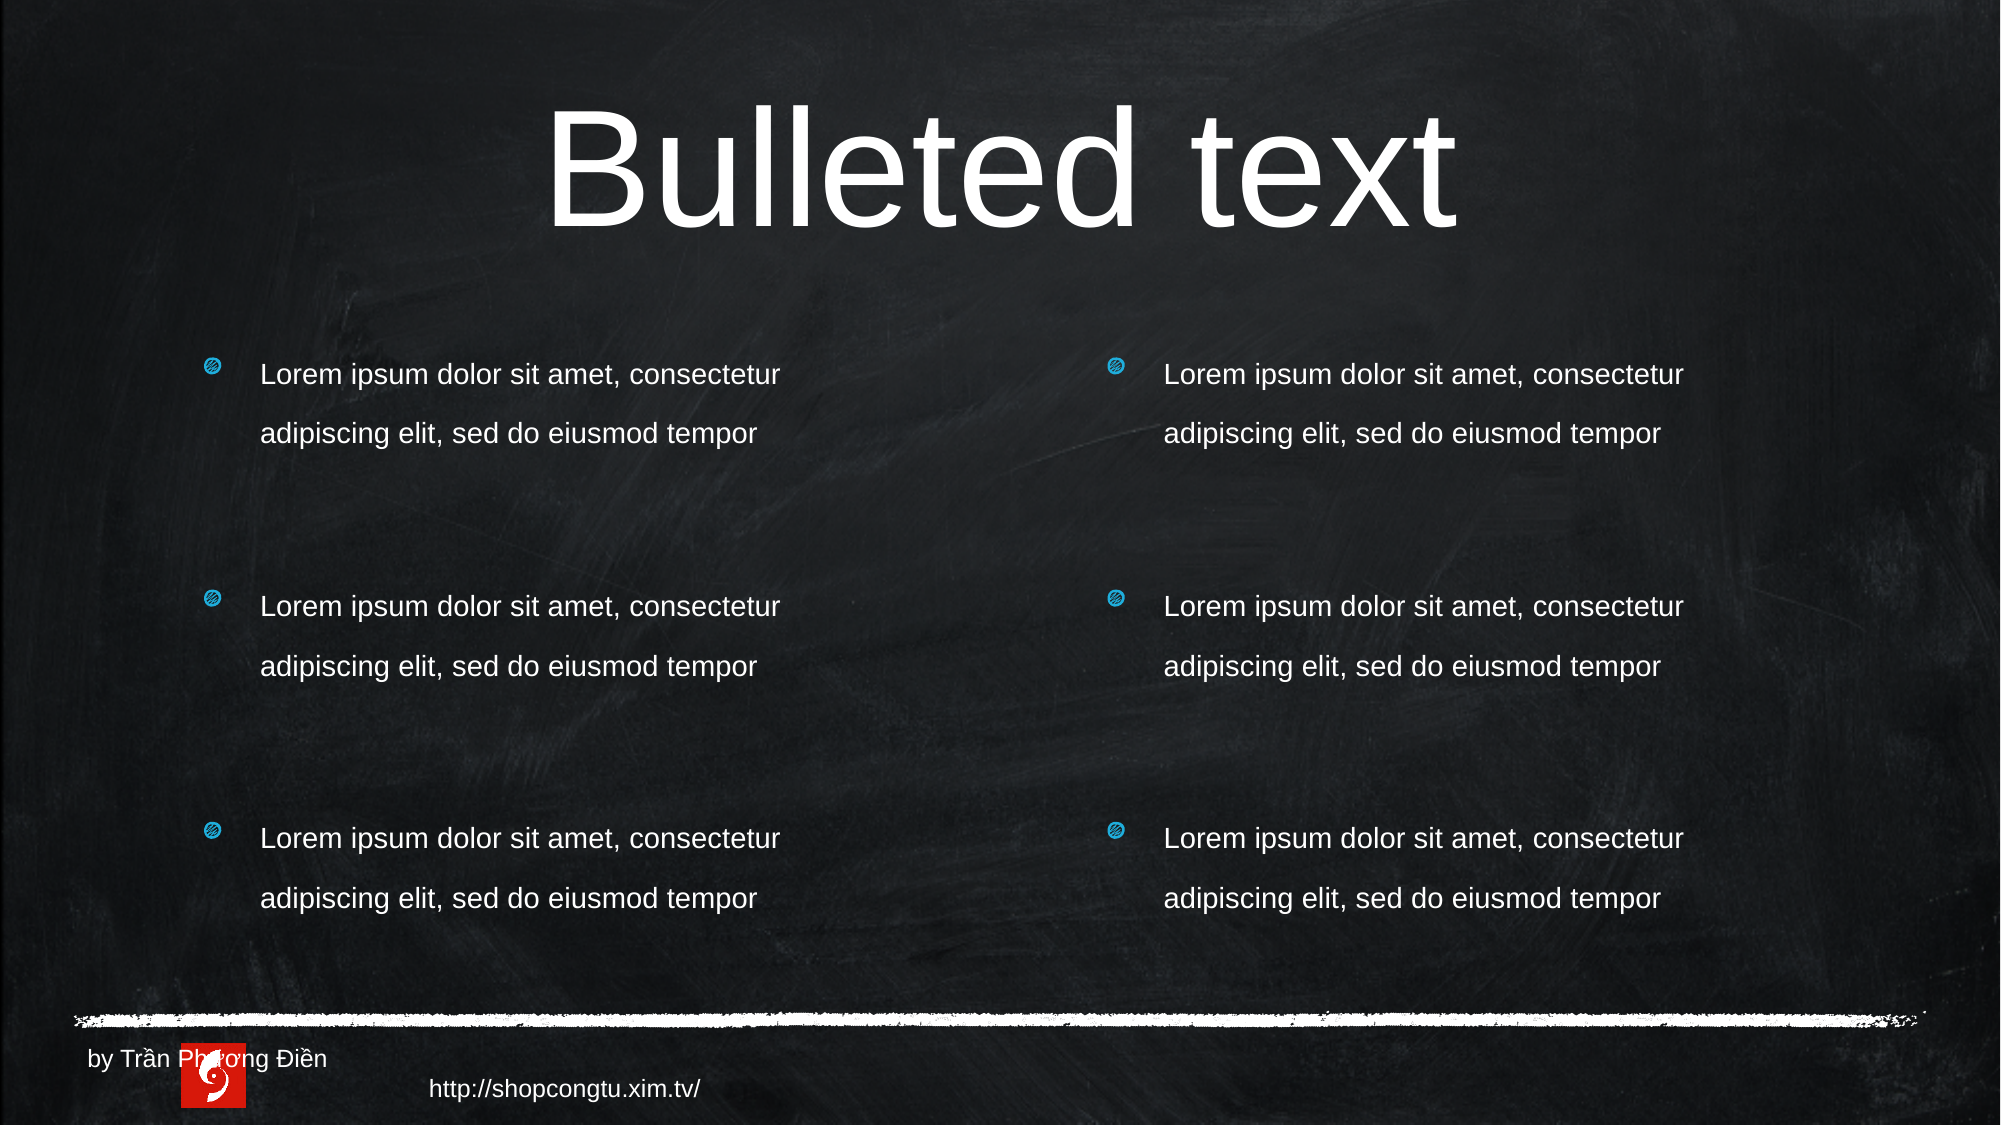

Bulleted text
Lorem ipsum dolor sit amet, consectetur adipiscing elit, sed do eiusmod tempor
Lorem ipsum dolor sit amet, consectetur adipiscing elit, sed do eiusmod tempor

Lorem ipsum dolor sit amet, consectetur adipiscing elit, sed do eiusmod tempor
Lorem ipsum dolor sit amet, consectetur adipiscing elit, sed do eiusmod tempor

Lorem ipsum dolor sit amet, consectetur adipiscing elit, sed do eiusmod tempor
Lorem ipsum dolor sit amet, consectetur adipiscing elit, sed do eiusmod tempor

 by Trần Phương Điền                                                                                                                                                                                                                                          		       http://shopcongtu.xim.tv/